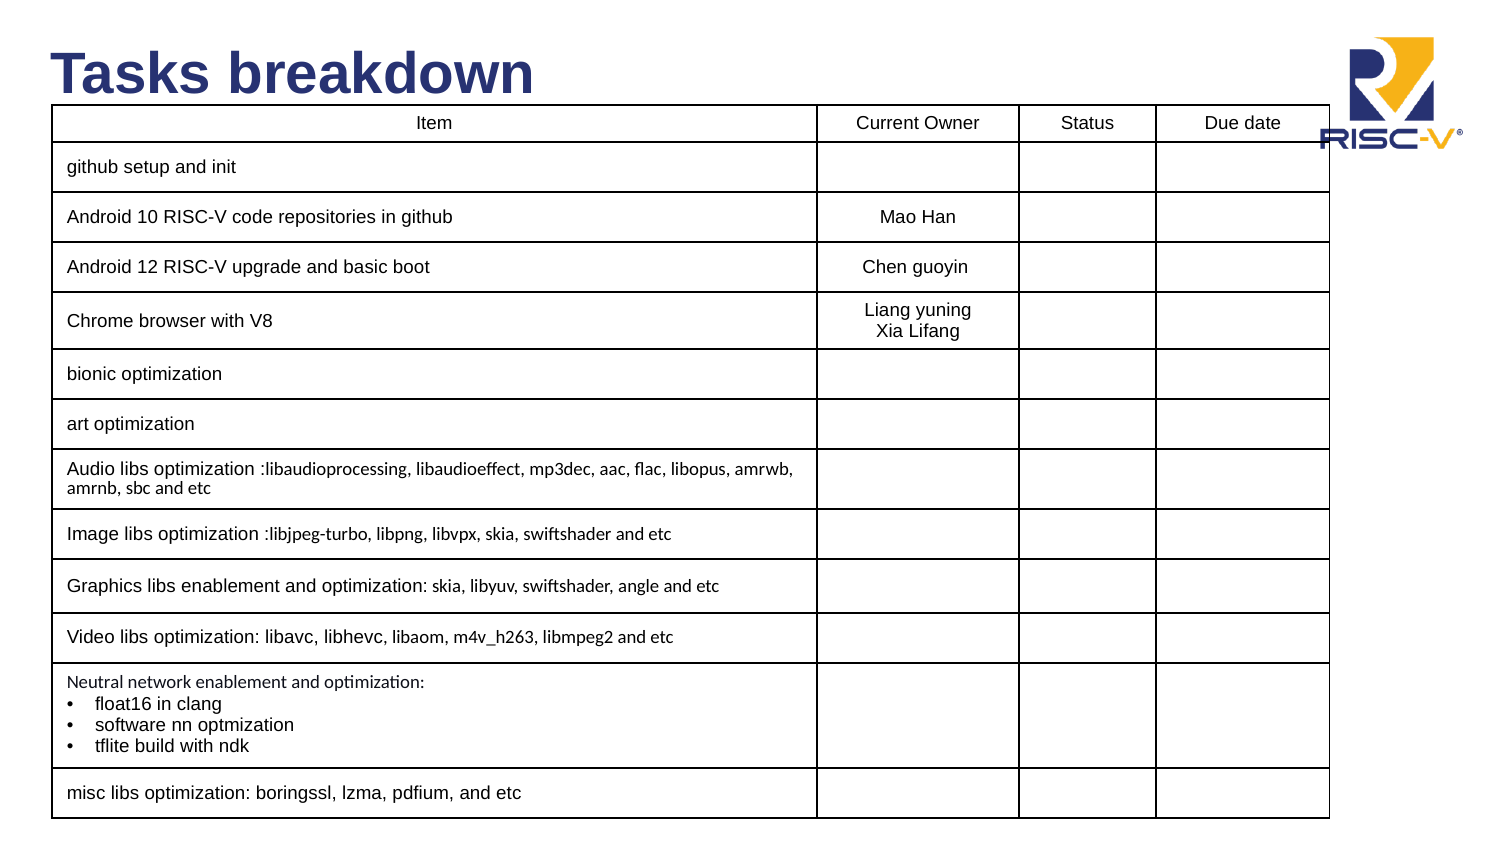

# Tasks breakdown
| Item | Current Owner | Status | Due date |
| --- | --- | --- | --- |
| github setup and init |  |  |  |
| Android 10 RISC-V code repositories in github | Mao Han |  |  |
| Android 12 RISC-V upgrade and basic boot | Chen guoyin |  |  |
| Chrome browser with V8 | Liang yuning Xia Lifang |  |  |
| bionic optimization |  |  |  |
| art optimization |  |  |  |
| Audio libs optimization :libaudioprocessing, libaudioeffect, mp3dec, aac, flac, libopus, amrwb, amrnb, sbc and etc |  |  |  |
| Image libs optimization :libjpeg-turbo, libpng, libvpx, skia, swiftshader and etc |  |  |  |
| Graphics libs enablement and optimization: skia, libyuv, swiftshader, angle and etc |  |  |  |
| Video libs optimization: libavc, libhevc, libaom, m4v\_h263, libmpeg2 and etc |  |  |  |
| Neutral network enablement and optimization: float16 in clang software nn optmization tflite build with ndk |  |  |  |
| misc libs optimization: boringssl, lzma, pdfium, and etc |  |  |  |